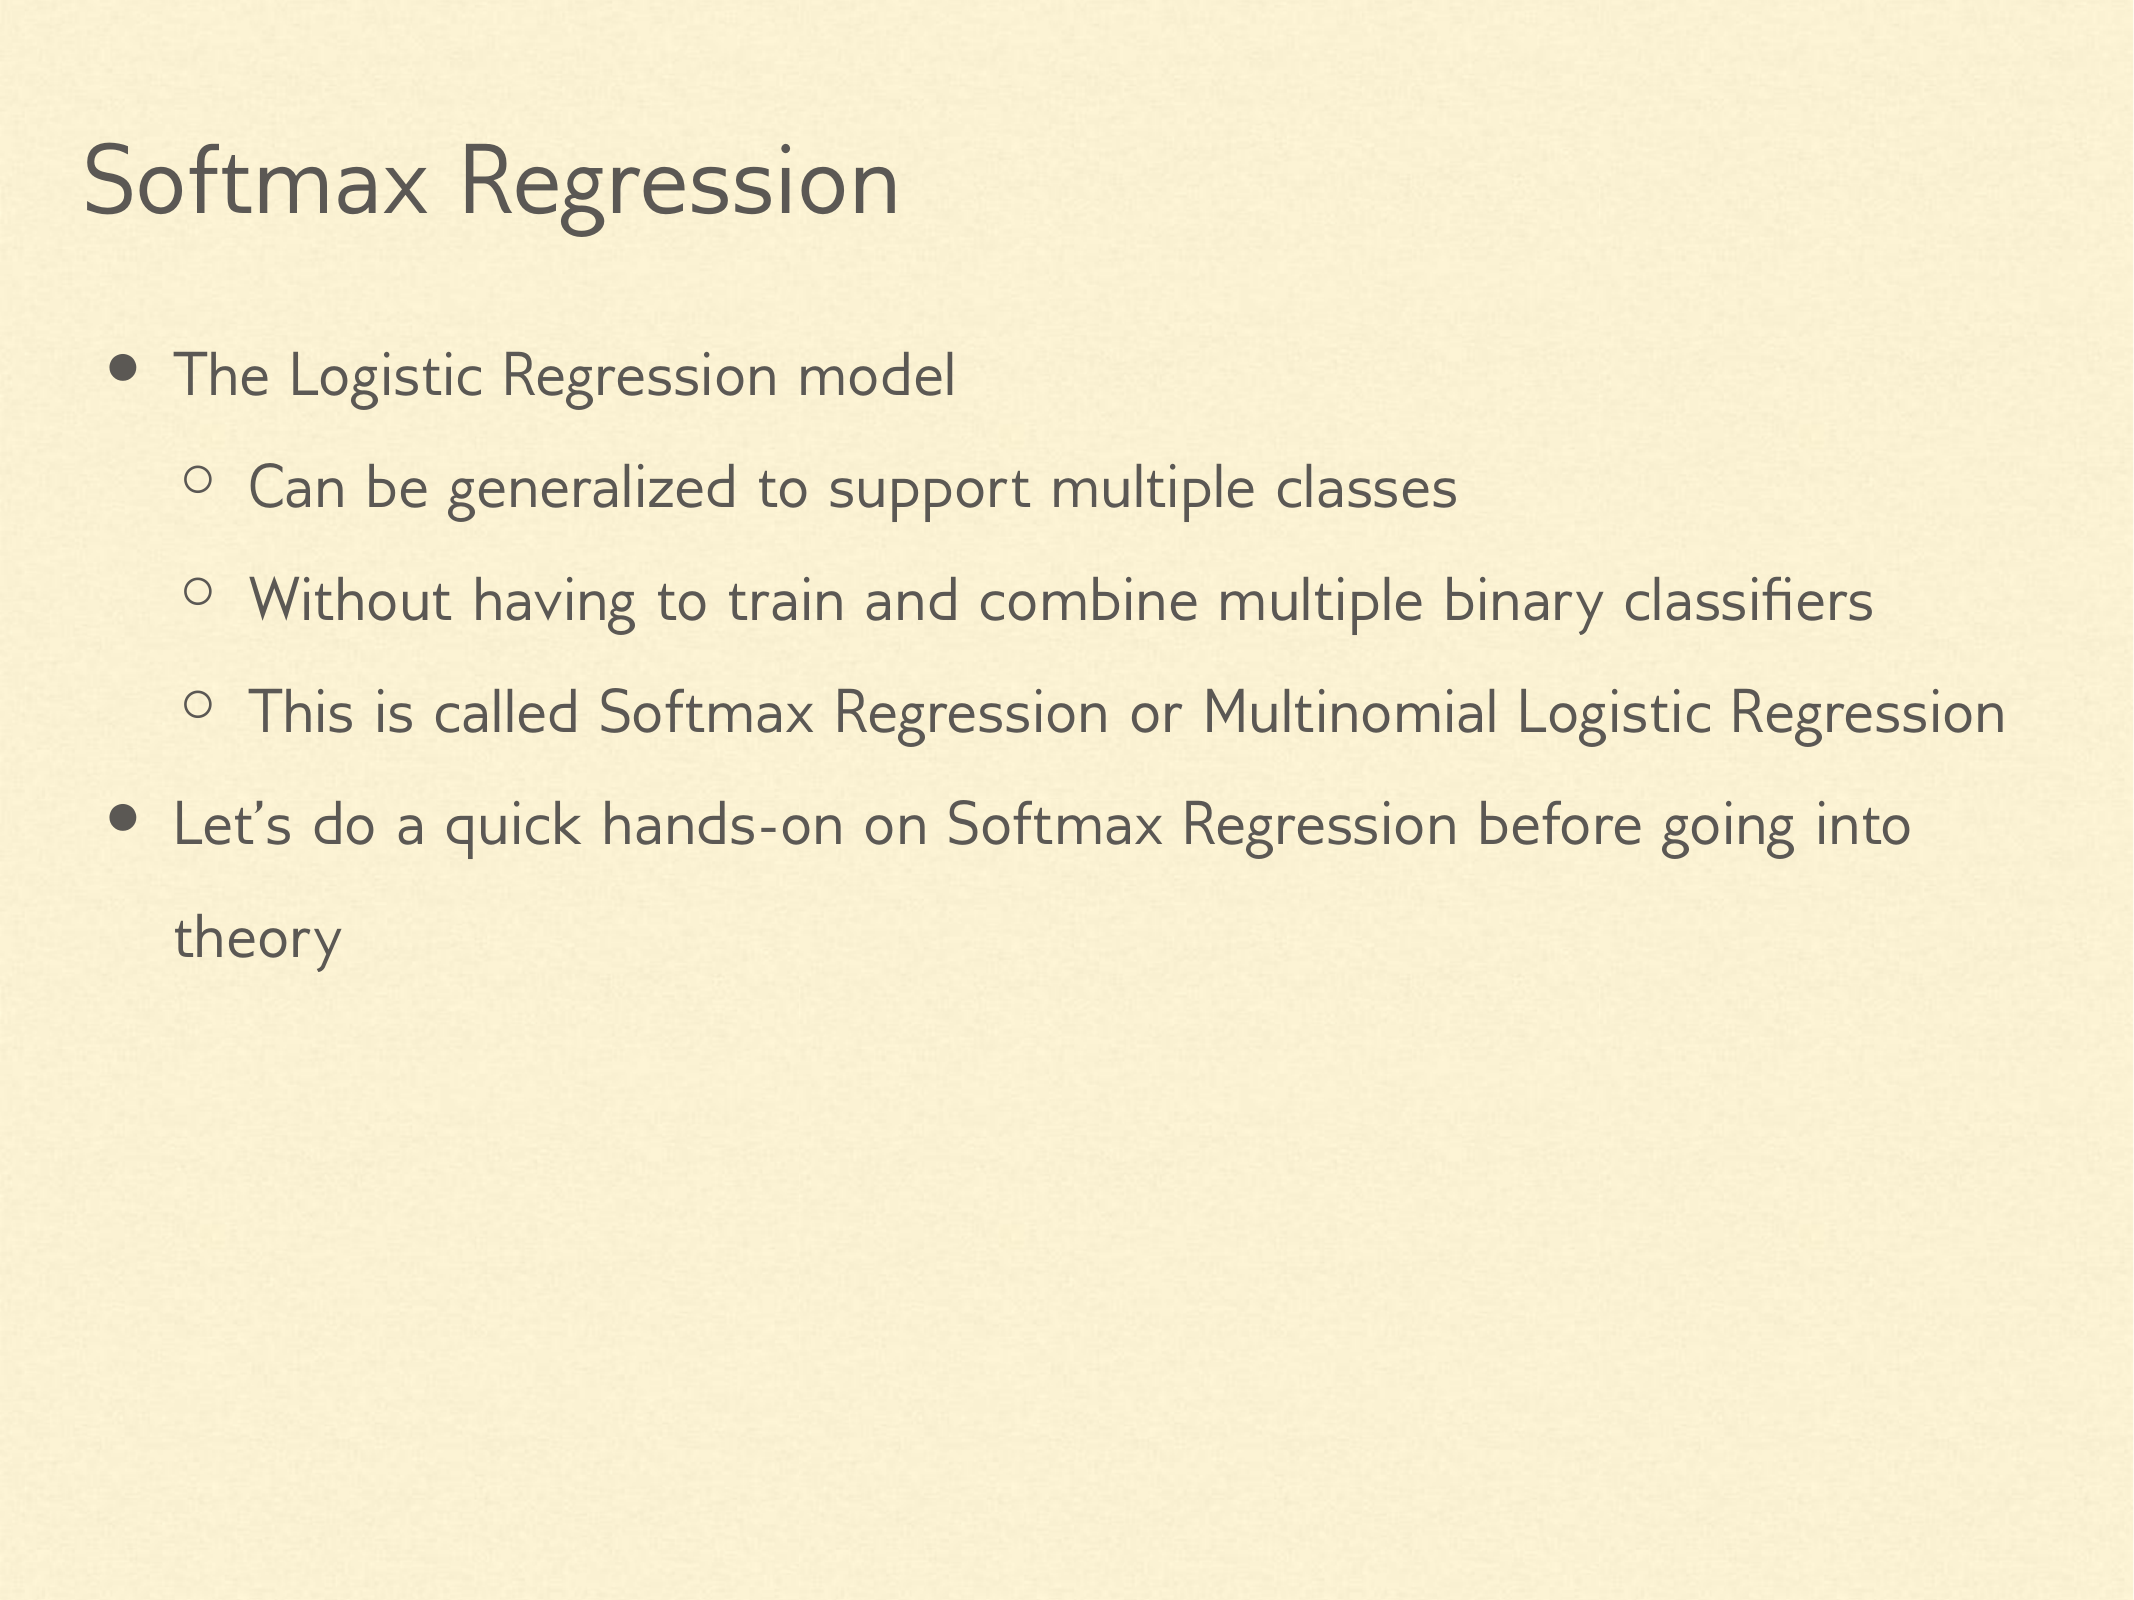

Softmax Regression
The Logistic Regression model
Can be generalized to support multiple classes
Without having to train and combine multiple binary classifiers
This is called Softmax Regression or Multinomial Logistic Regression
Let’s do a quick hands-on on Softmax Regression before going into theory